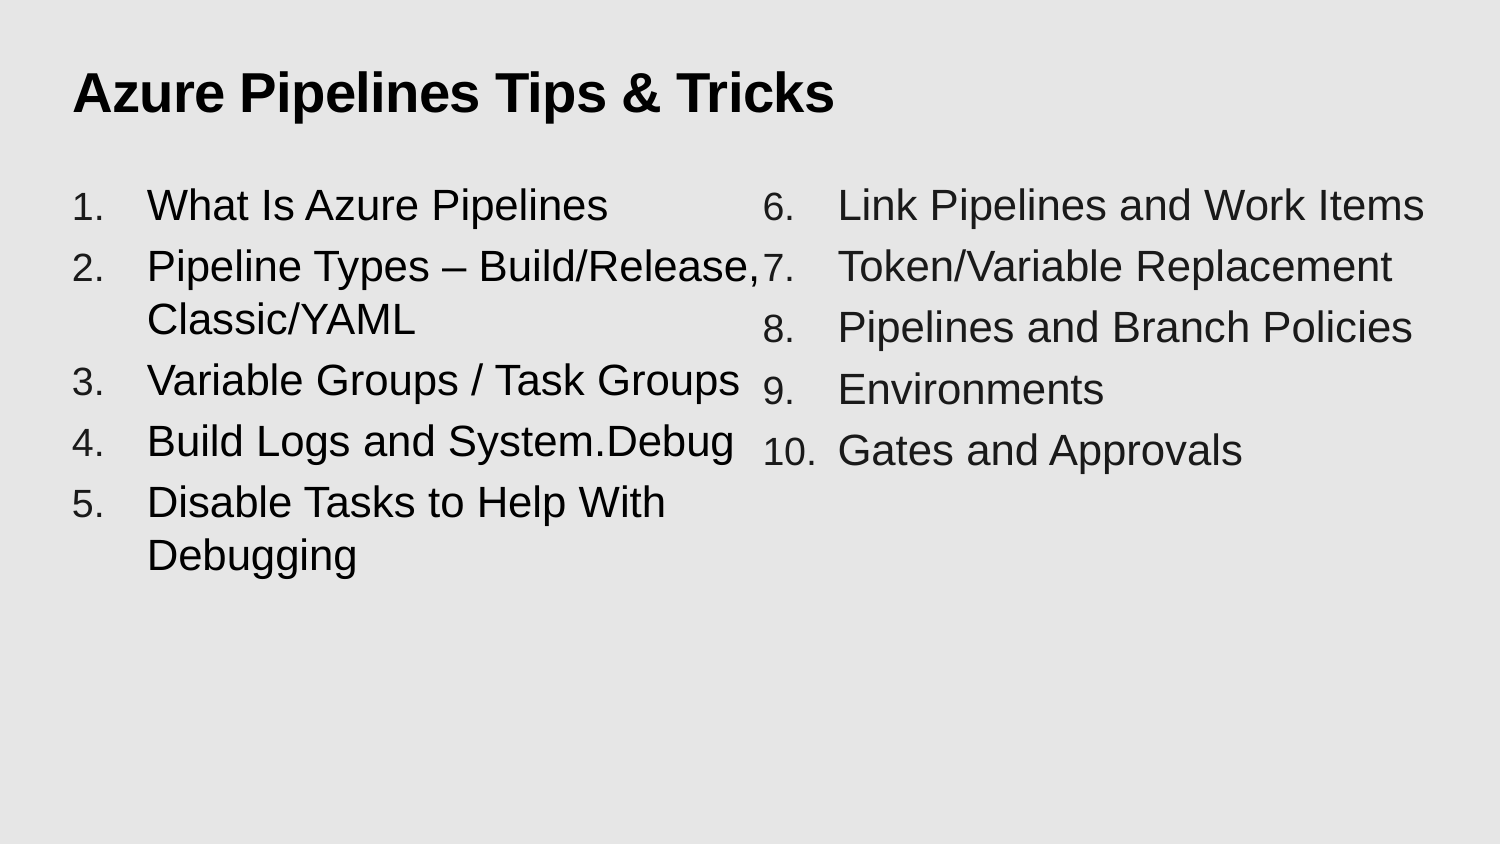

# Azure Pipelines Tips & Tricks
What Is Azure Pipelines
Pipeline Types – Build/Release, Classic/YAML
Variable Groups / Task Groups
Build Logs and System.Debug
Disable Tasks to Help With Debugging
Link Pipelines and Work Items
Token/Variable Replacement
Pipelines and Branch Policies
Environments
Gates and Approvals